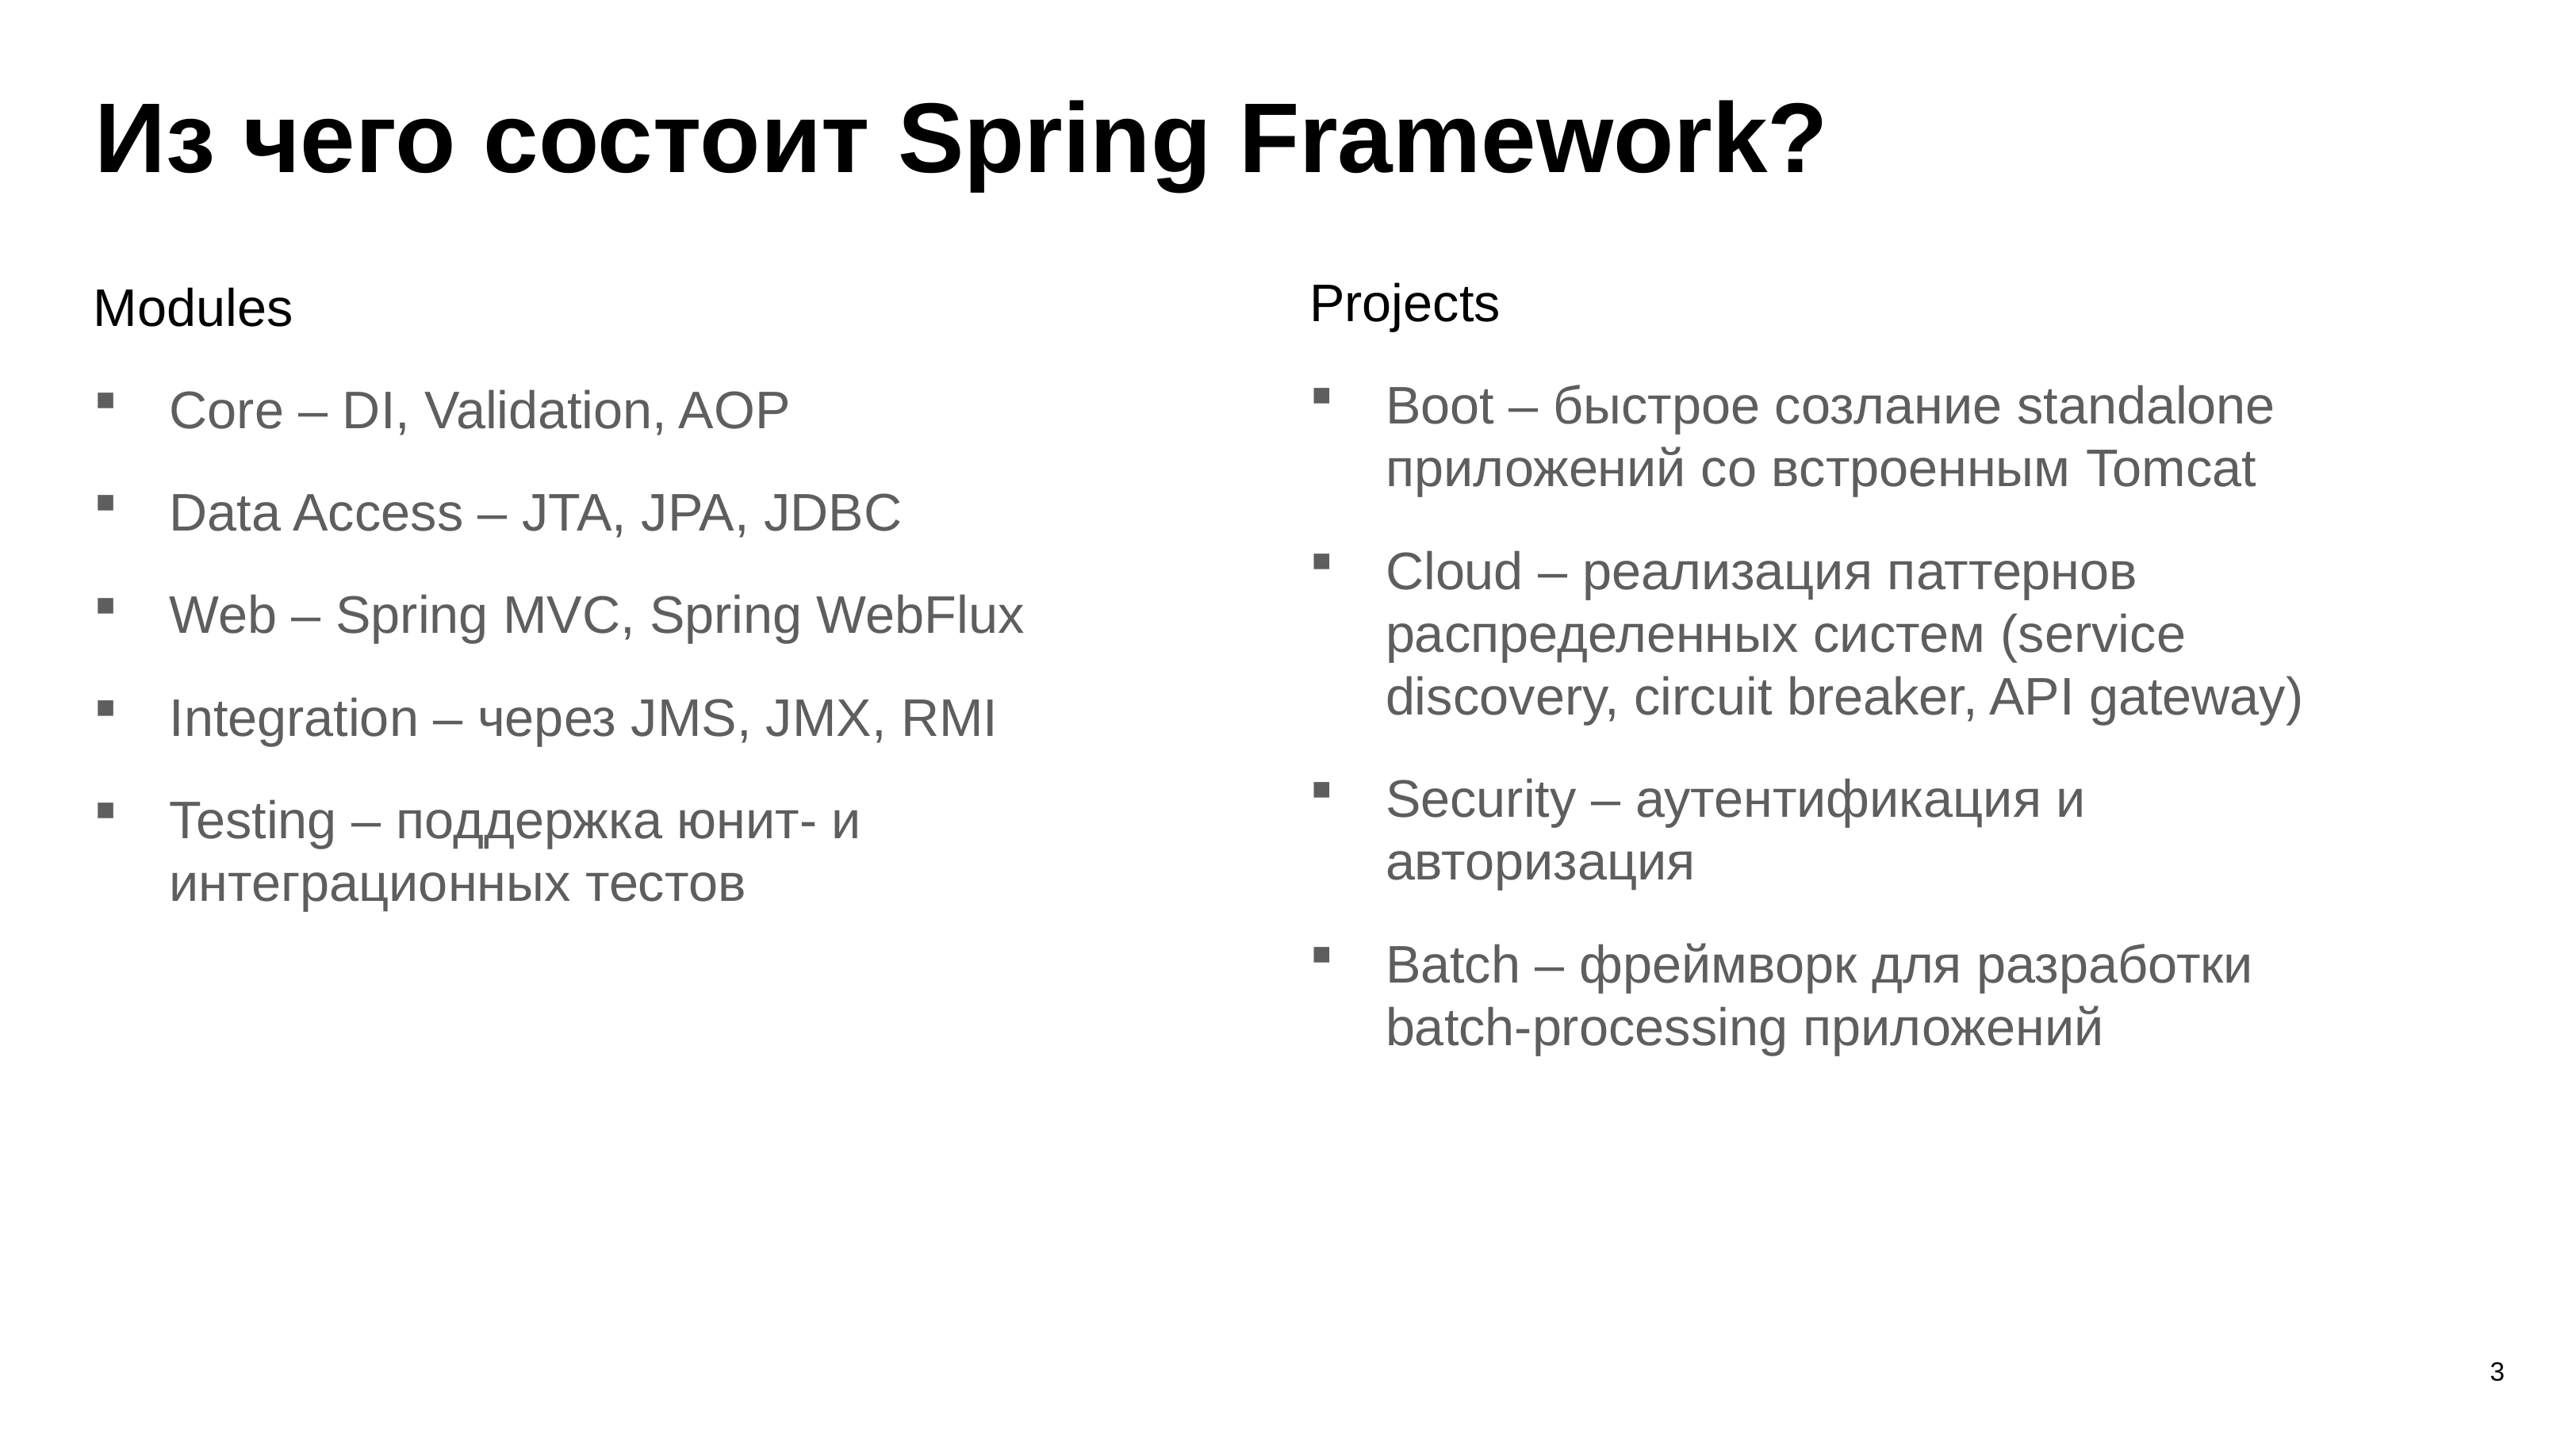

Из чего состоит Spring Framework?
Projects
Boot – быстрое созлание standalone приложений со встроенным Tomcat
Cloud – реализация паттернов распределенных систем (service discovery, circuit breaker, API gateway)
Security – аутентификация и авторизация
Batch – фреймворк для разработки batch-processing приложений
Modules
Core – DI, Validation, AOP
Data Access – JTA, JPA, JDBC
Web – Spring MVC, Spring WebFlux
Integration – через JMS, JMX, RMI
Testing – поддержка юнит- и интеграционных тестов
3